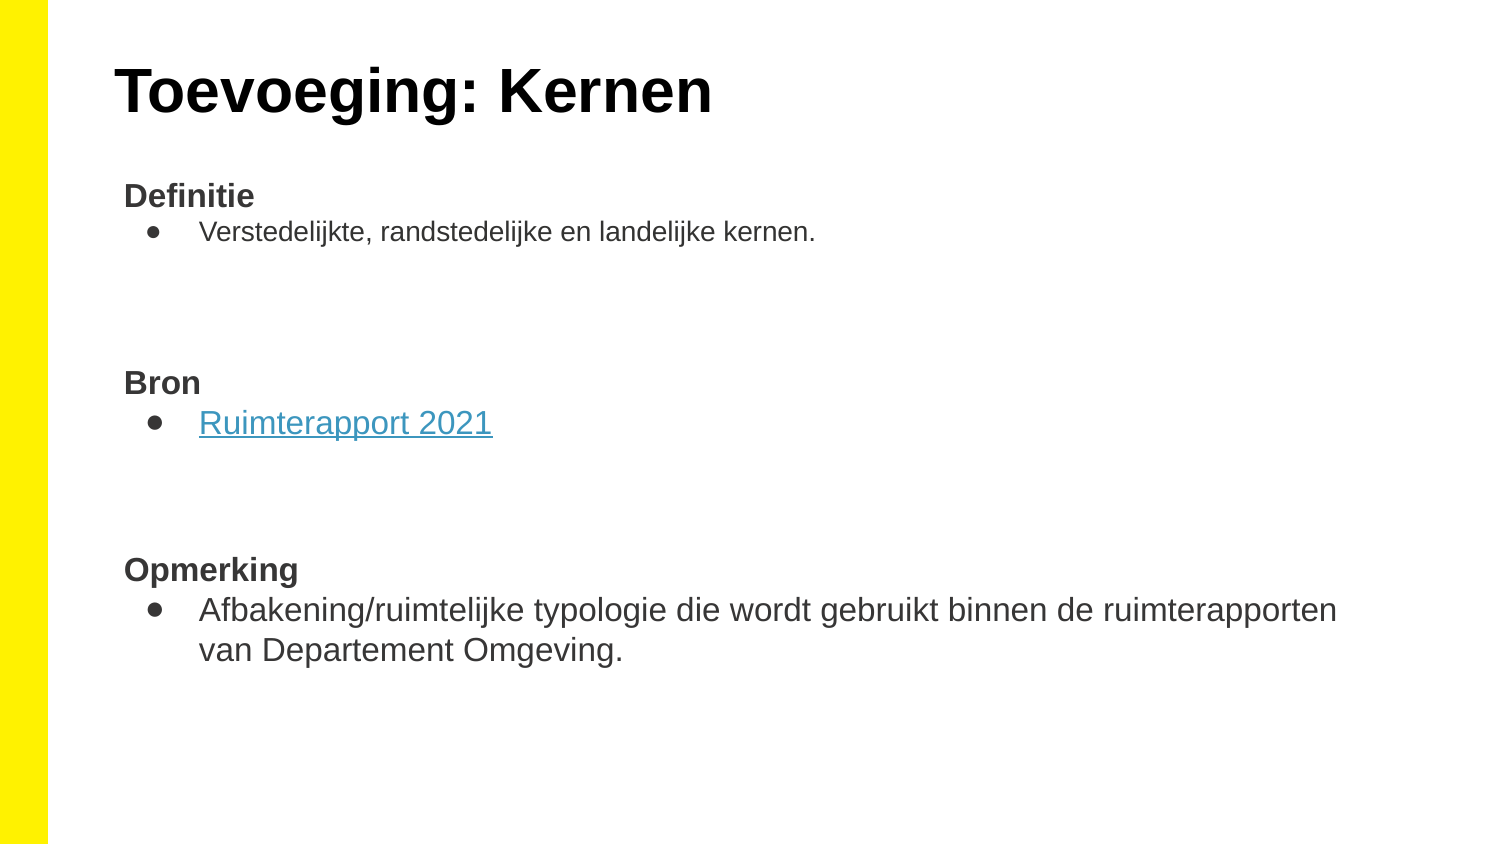

Toevoeging: Kernen
Definitie
Verstedelijkte, randstedelijke en landelijke kernen.
Bron
Ruimterapport 2021
Opmerking
Afbakening/ruimtelijke typologie die wordt gebruikt binnen de ruimterapporten van Departement Omgeving.